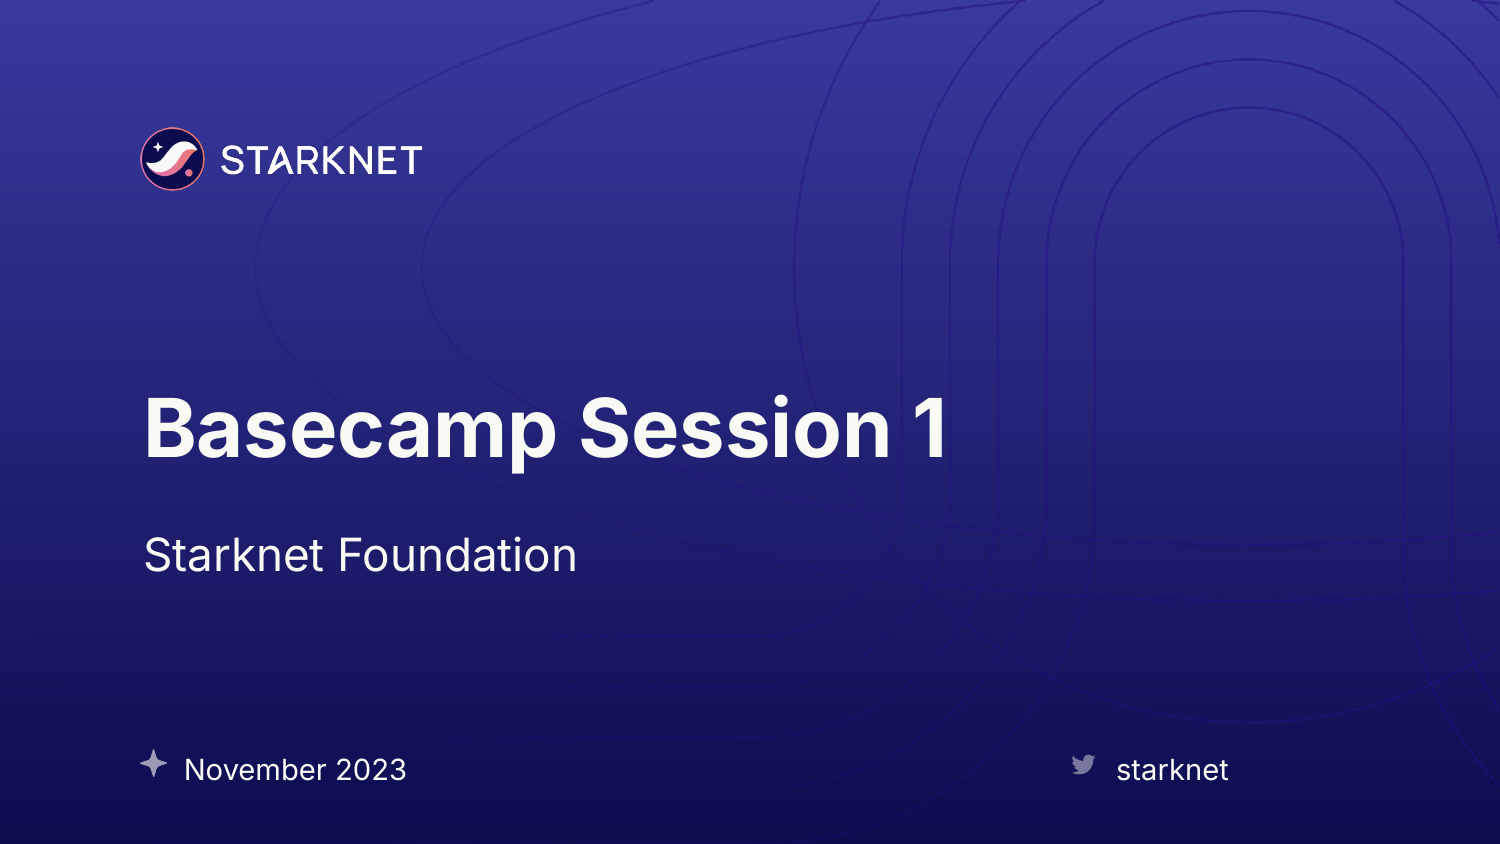

# Basecamp Session 1
Starknet Foundation
November 2023
starknet